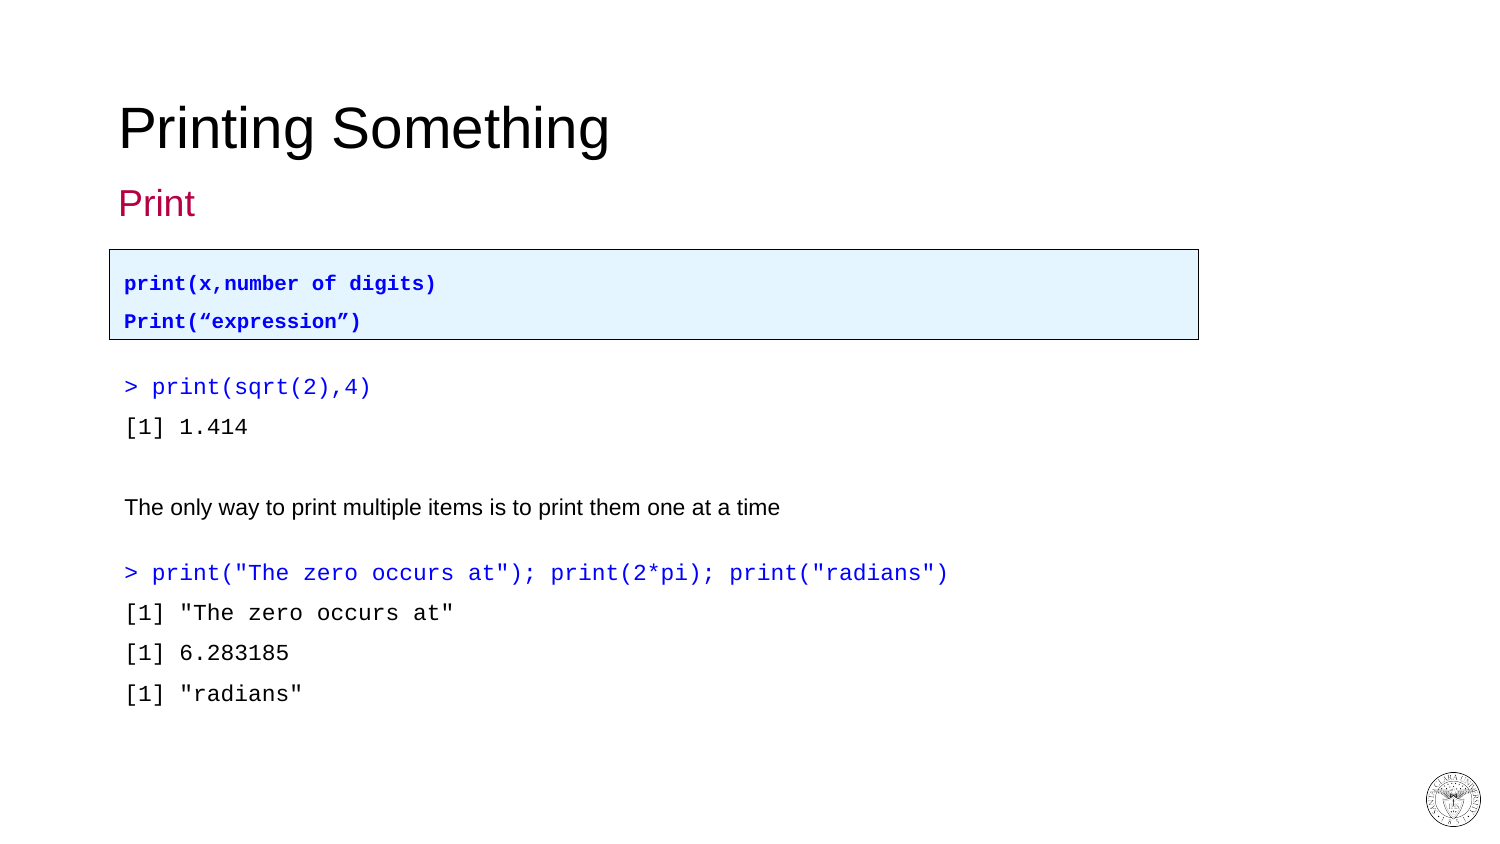

# Printing Something
Print
print(x,number of digits)
Print(“expression”)
> print(sqrt(2),4)
[1] 1.414

The only way to print multiple items is to print them one at a time
> print("The zero occurs at"); print(2*pi); print("radians")
[1] "The zero occurs at"
[1] 6.283185
[1] "radians"